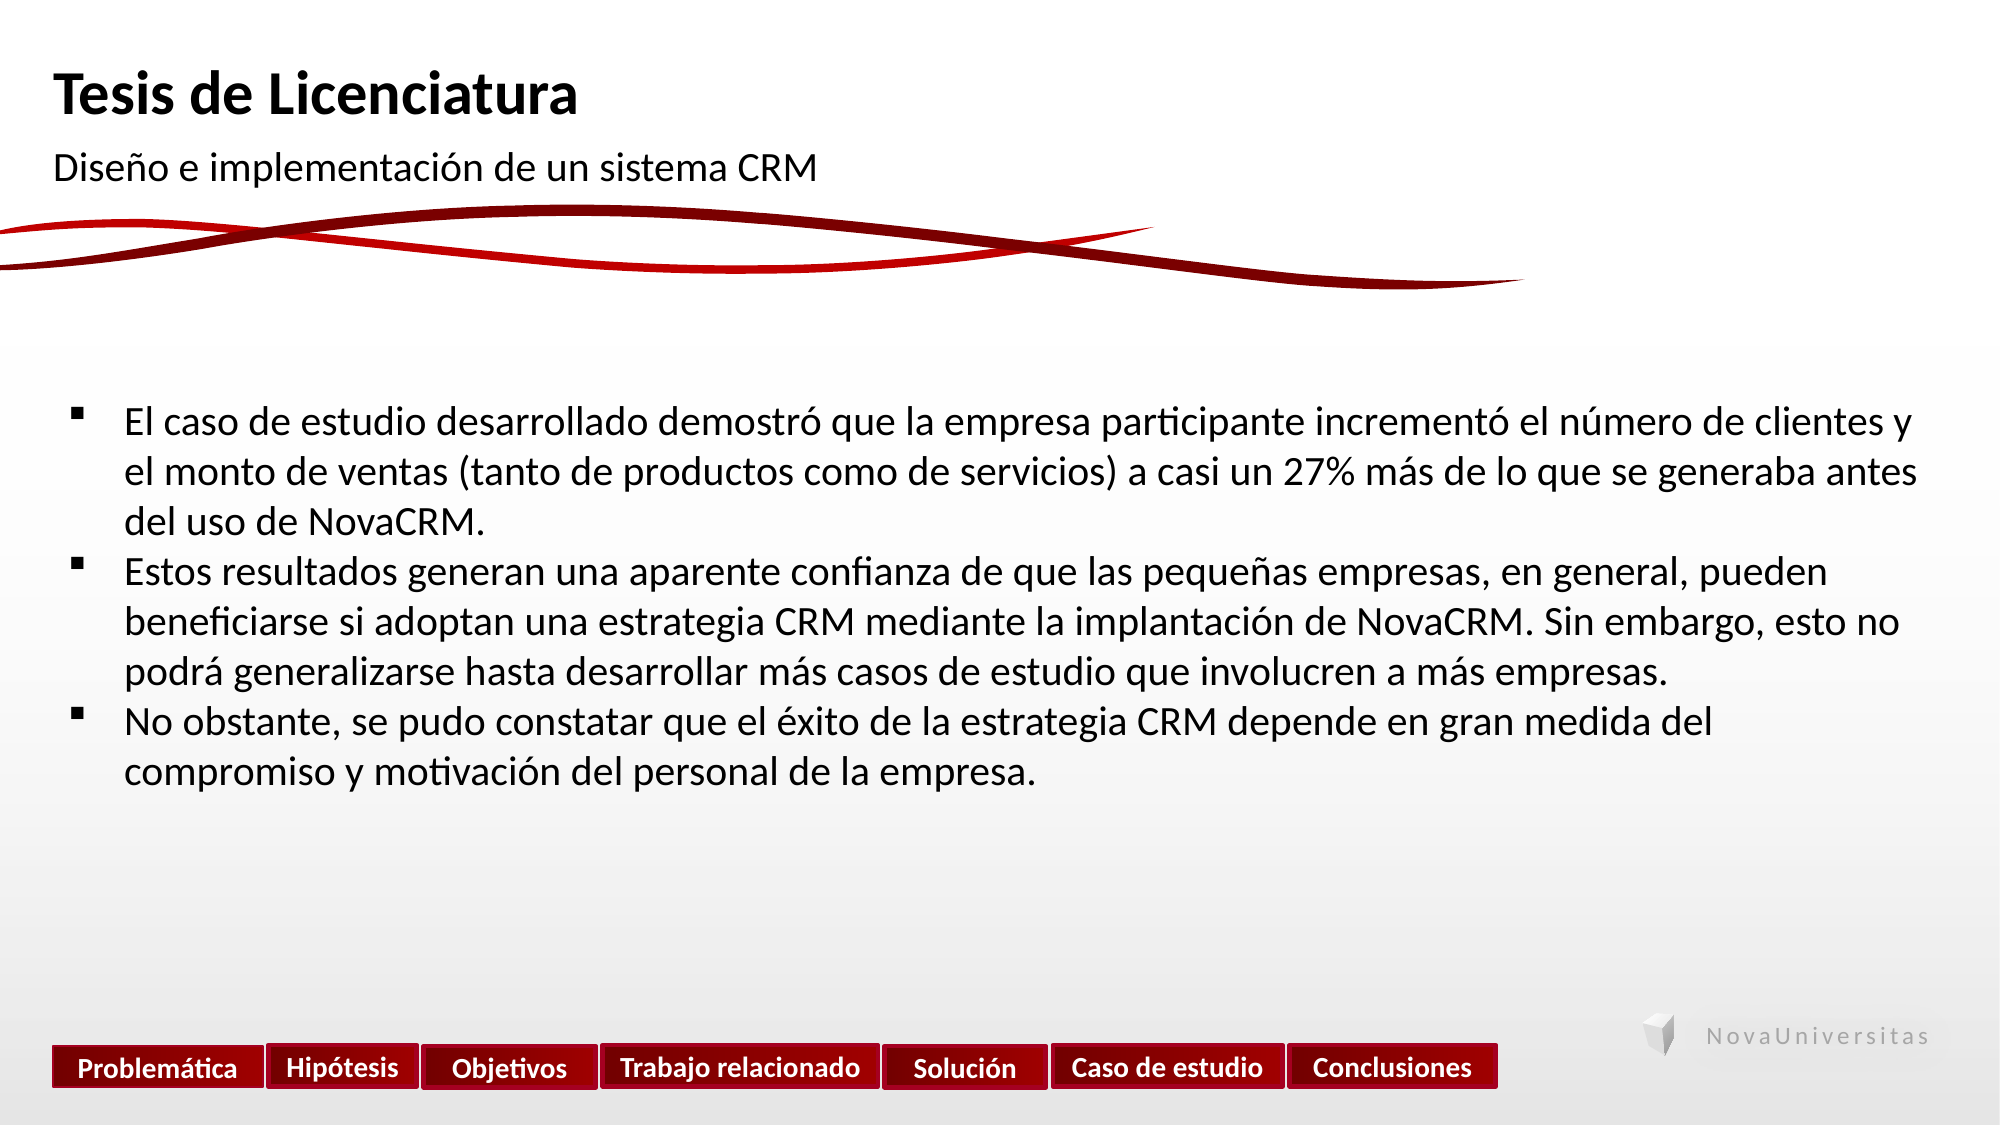

Tesis de Licenciatura
Diseño e implementación de un sistema CRM

El caso de estudio desarrollado demostró que la empresa participante incrementó el número de clientes y el monto de ventas (tanto de productos como de servicios) a casi un 27% más de lo que se generaba antes del uso de NovaCRM.
Estos resultados generan una aparente confianza de que las pequeñas empresas, en general, pueden beneficiarse si adoptan una estrategia CRM mediante la implantación de NovaCRM. Sin embargo, esto no podrá generalizarse hasta desarrollar más casos de estudio que involucren a más empresas.
No obstante, se pudo constatar que el éxito de la estrategia CRM depende en gran medida del compromiso y motivación del personal de la empresa.

Hipótesis
Trabajo relacionado
Caso de estudio
Conclusiones
Problemática
Objetivos
Solución